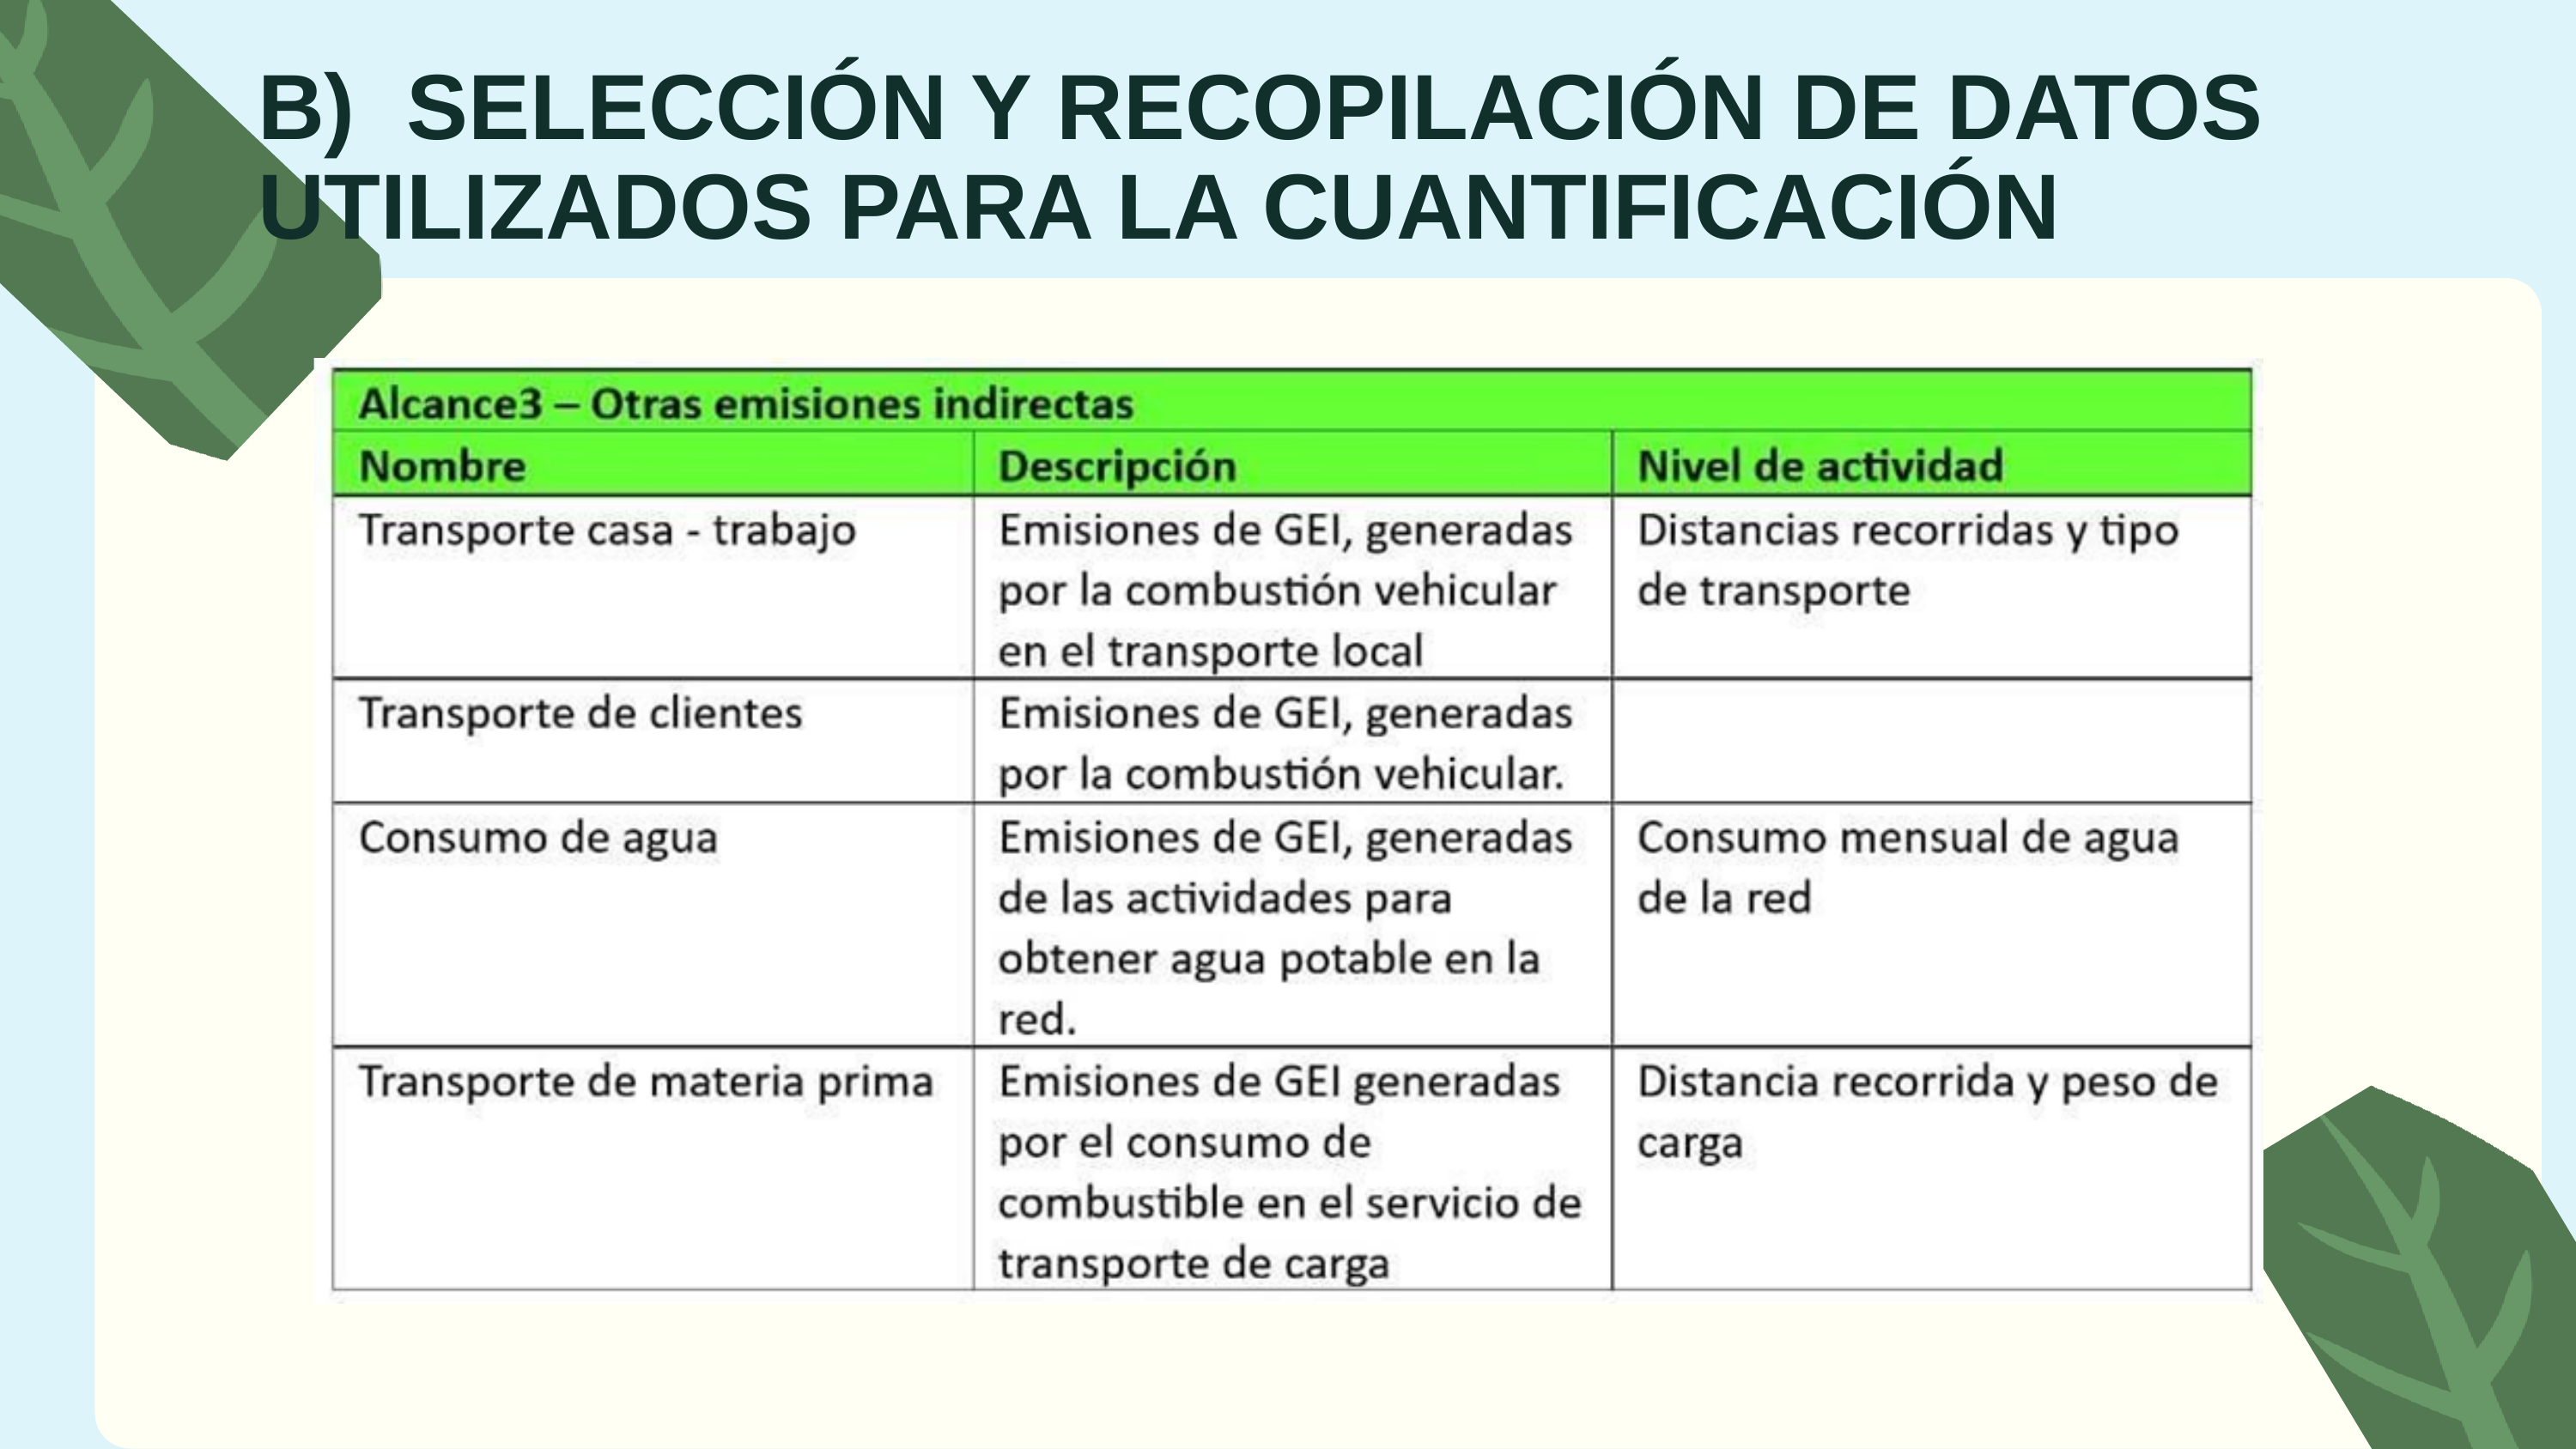

B)  SELECCIÓN Y RECOPILACIÓN DE DATOS UTILIZADOS PARA LA CUANTIFICACIÓN